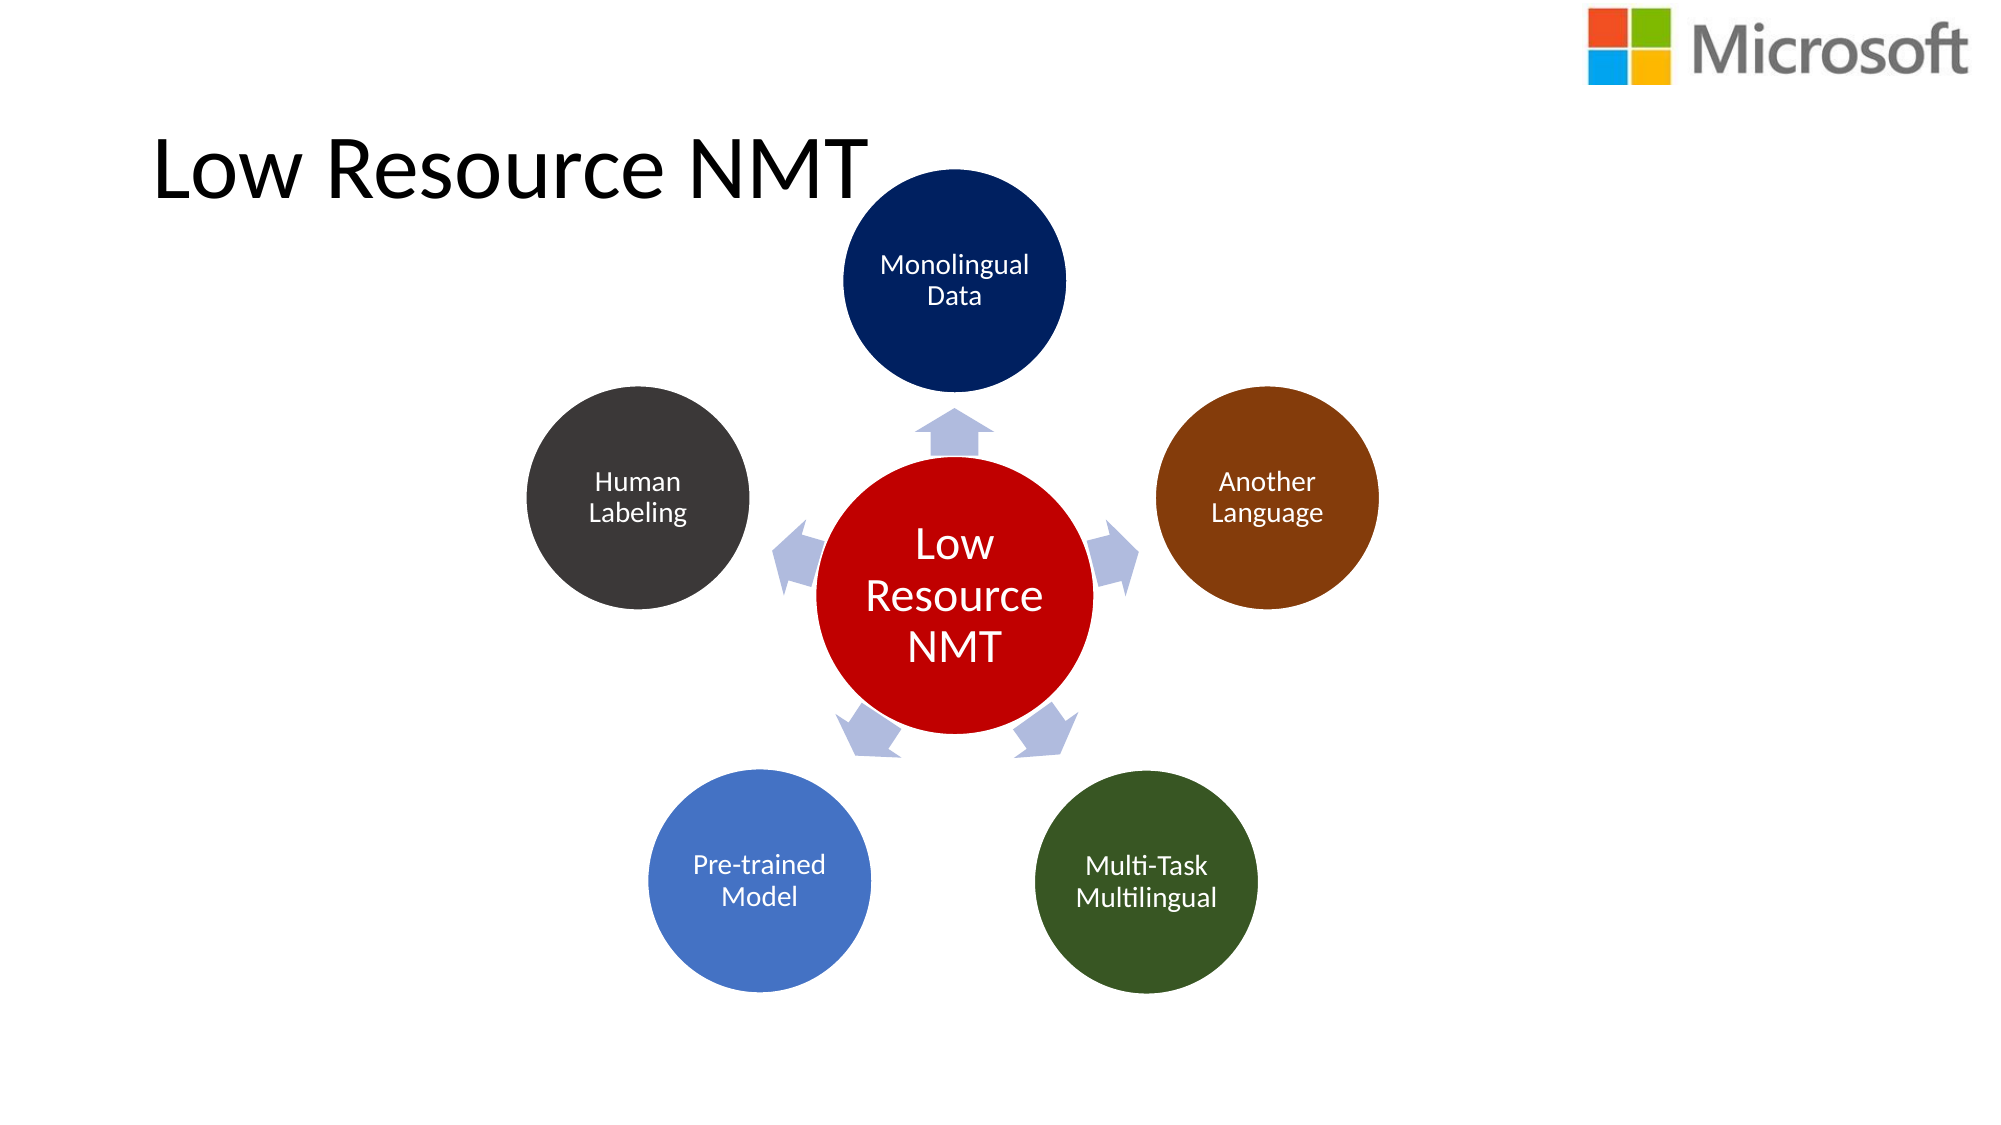

# Low Resource NMT
Monolingual Data
Human Labeling
Another Language

Low Resource NMT

Pre-trained Model
Multi-Task Multilingual